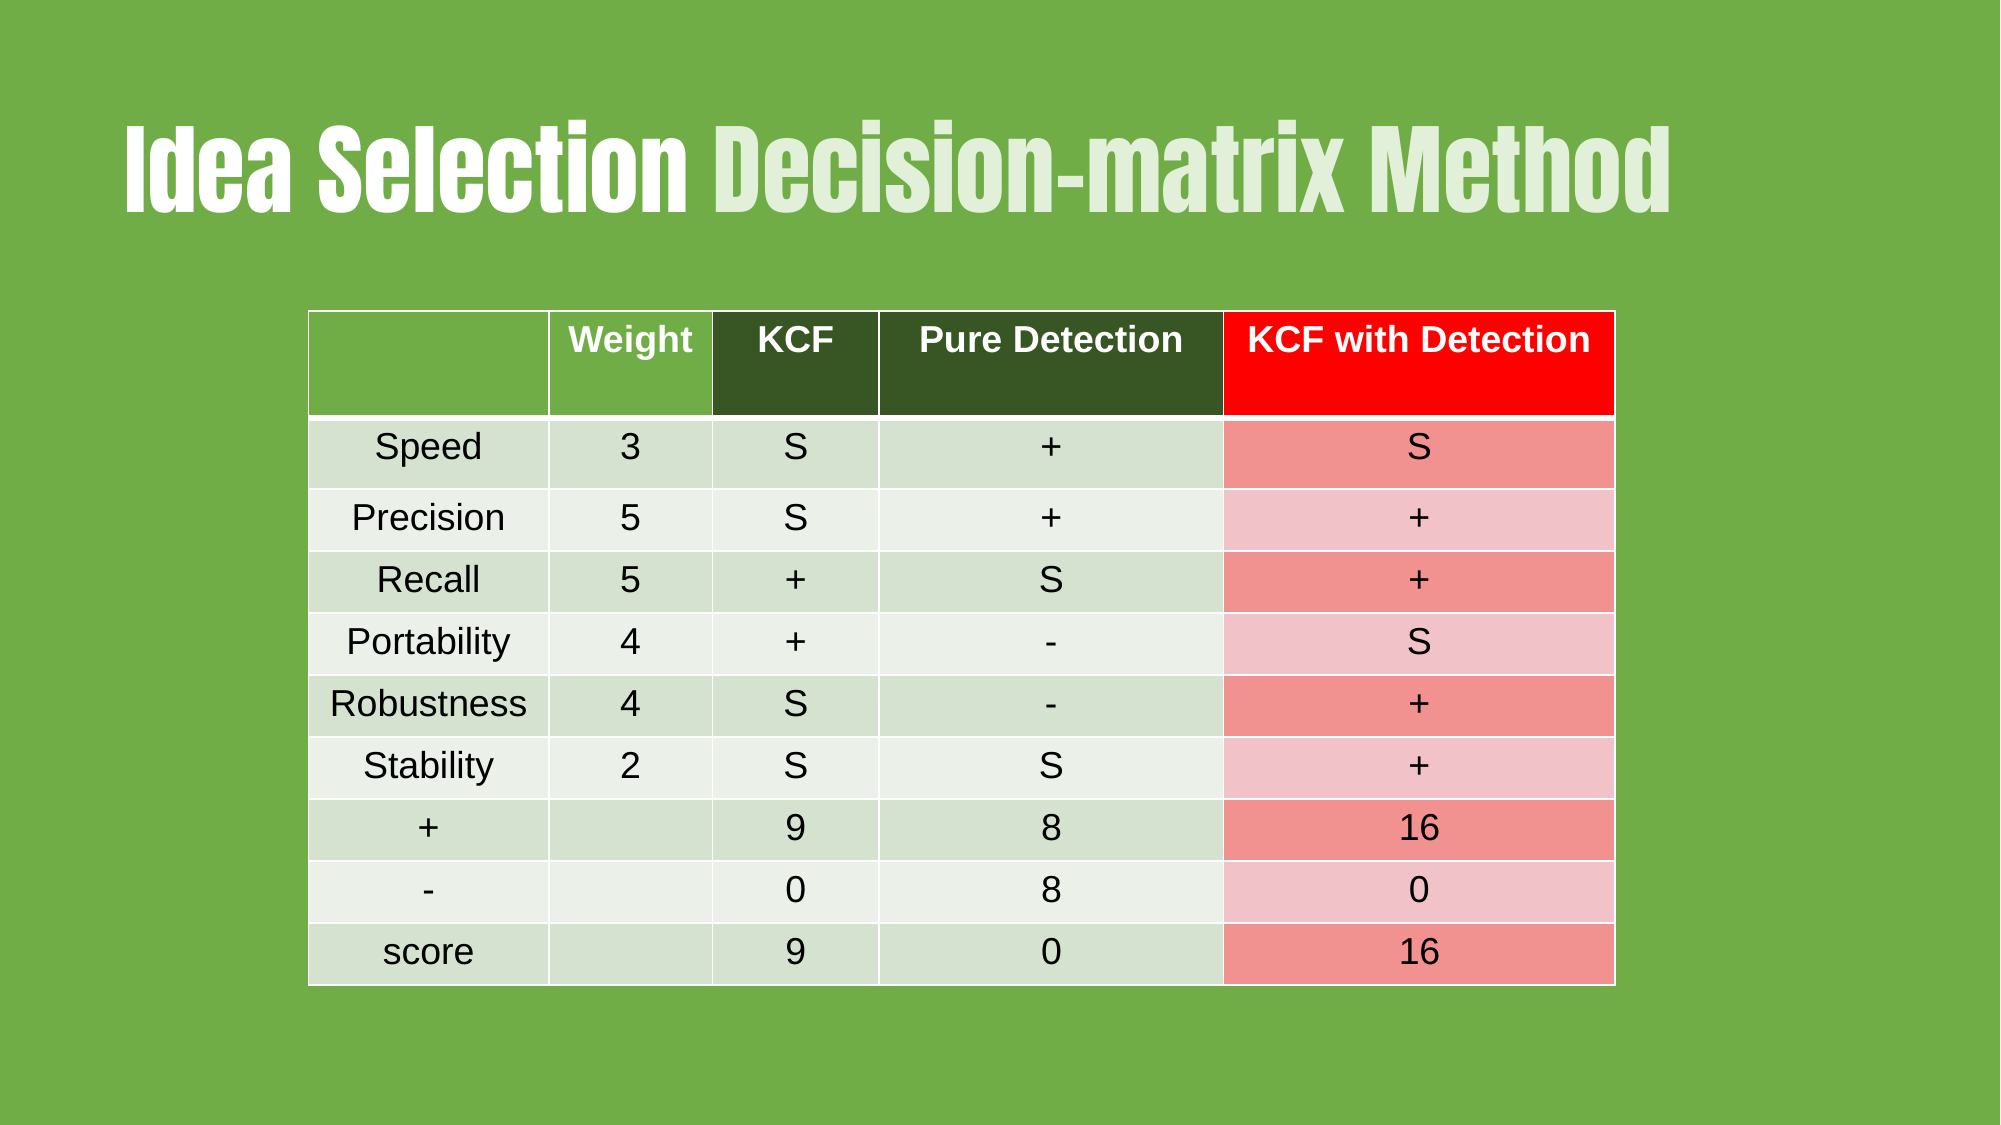

Idea Selection Decision-matrix Method
|  | Weight | KCF | Pure Detection | KCF with Detection |
| --- | --- | --- | --- | --- |
| Speed | 3 | S | + | S |
| Precision | 5 | S | + | + |
| Recall | 5 | + | S | + |
| Portability | 4 | + | - | S |
| Robustness | 4 | S | - | + |
| Stability | 2 | S | S | + |
| + |  | 9 | 8 | 16 |
| - |  | 0 | 8 | 0 |
| score |  | 9 | 0 | 16 |